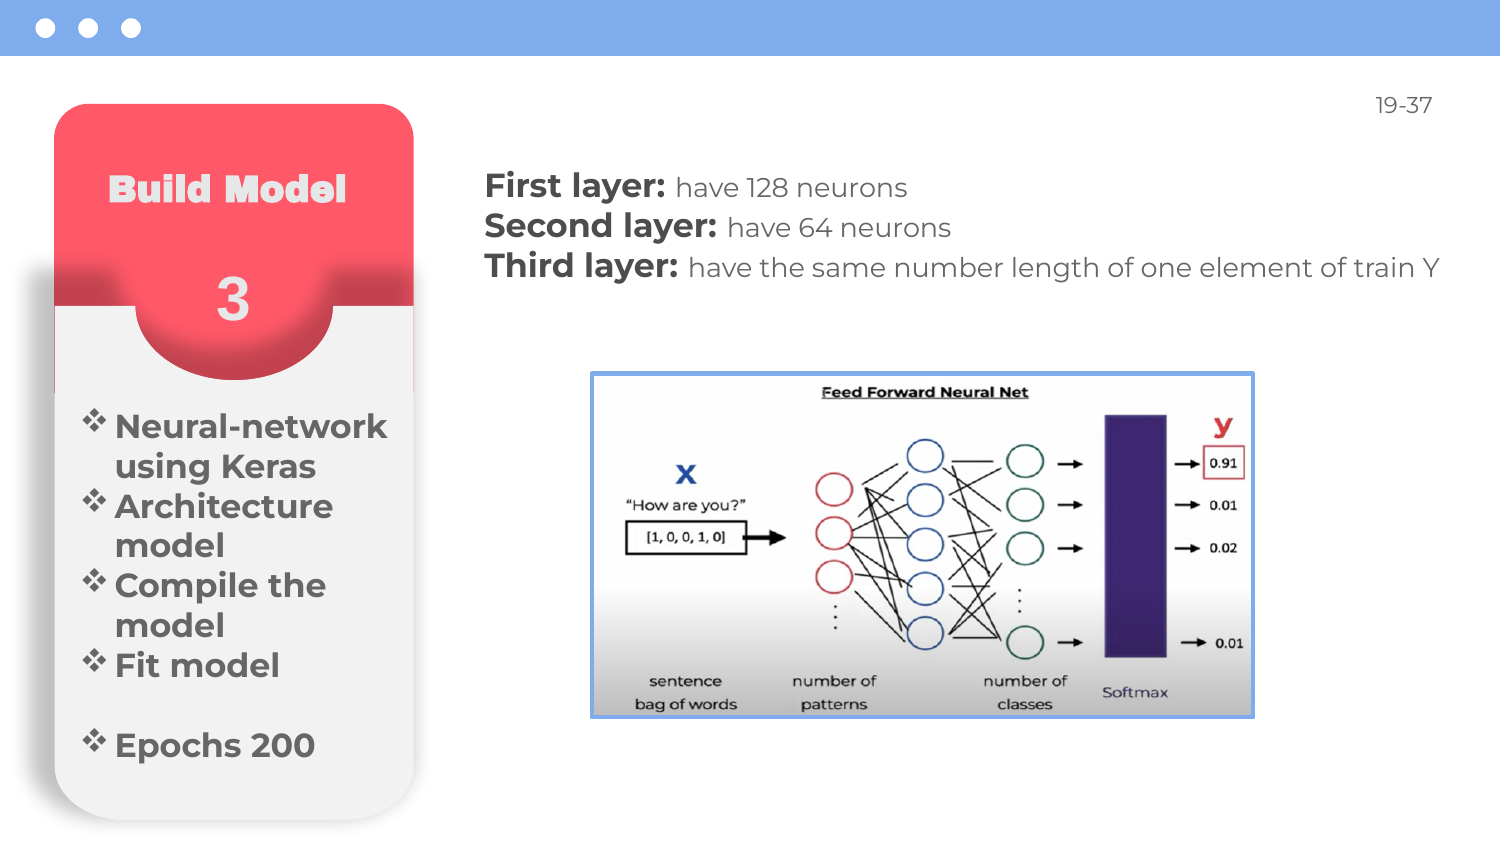

19-37

  Build Model
3
First layer: have 128 neurons
Second layer: have 64 neurons
Third layer: have the same number length of one element of train Y

Neural-network using Keras
Architecture model
Compile the model
Fit model

Epochs 200